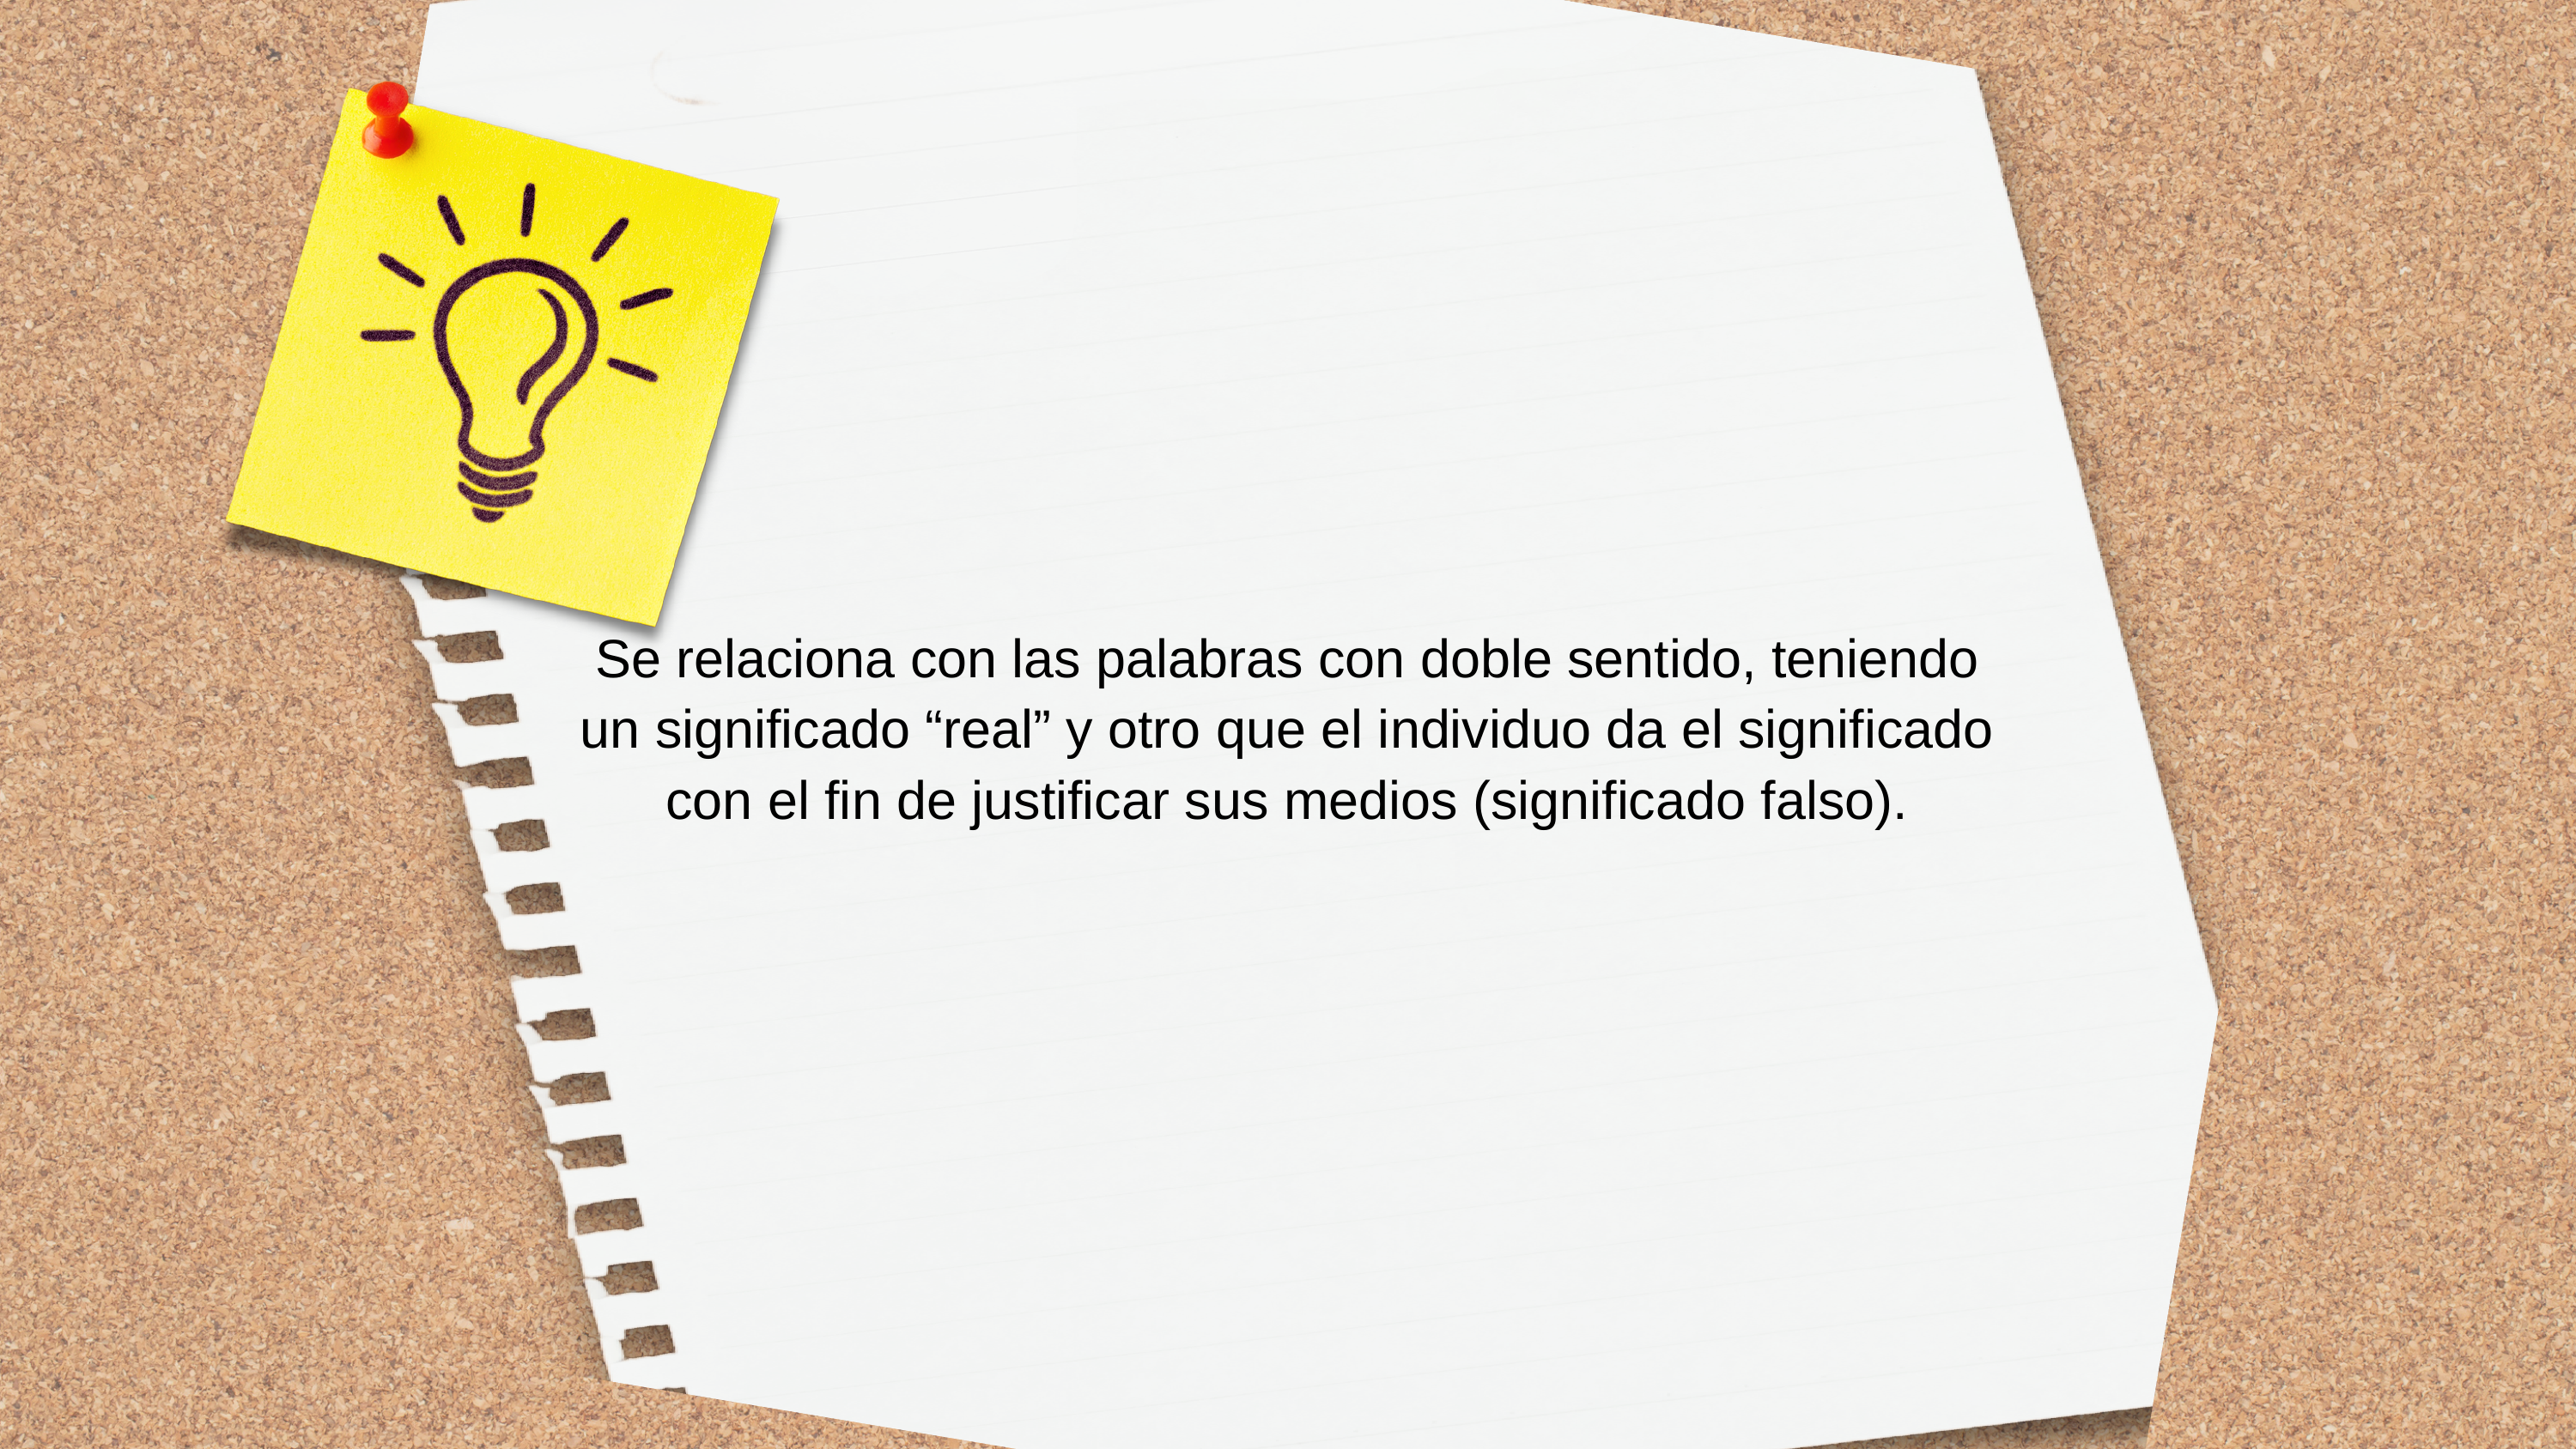

Se relaciona con las palabras con doble sentido, teniendo un significado “real” y otro que el individuo da el significado con el fin de justificar sus medios (significado falso).